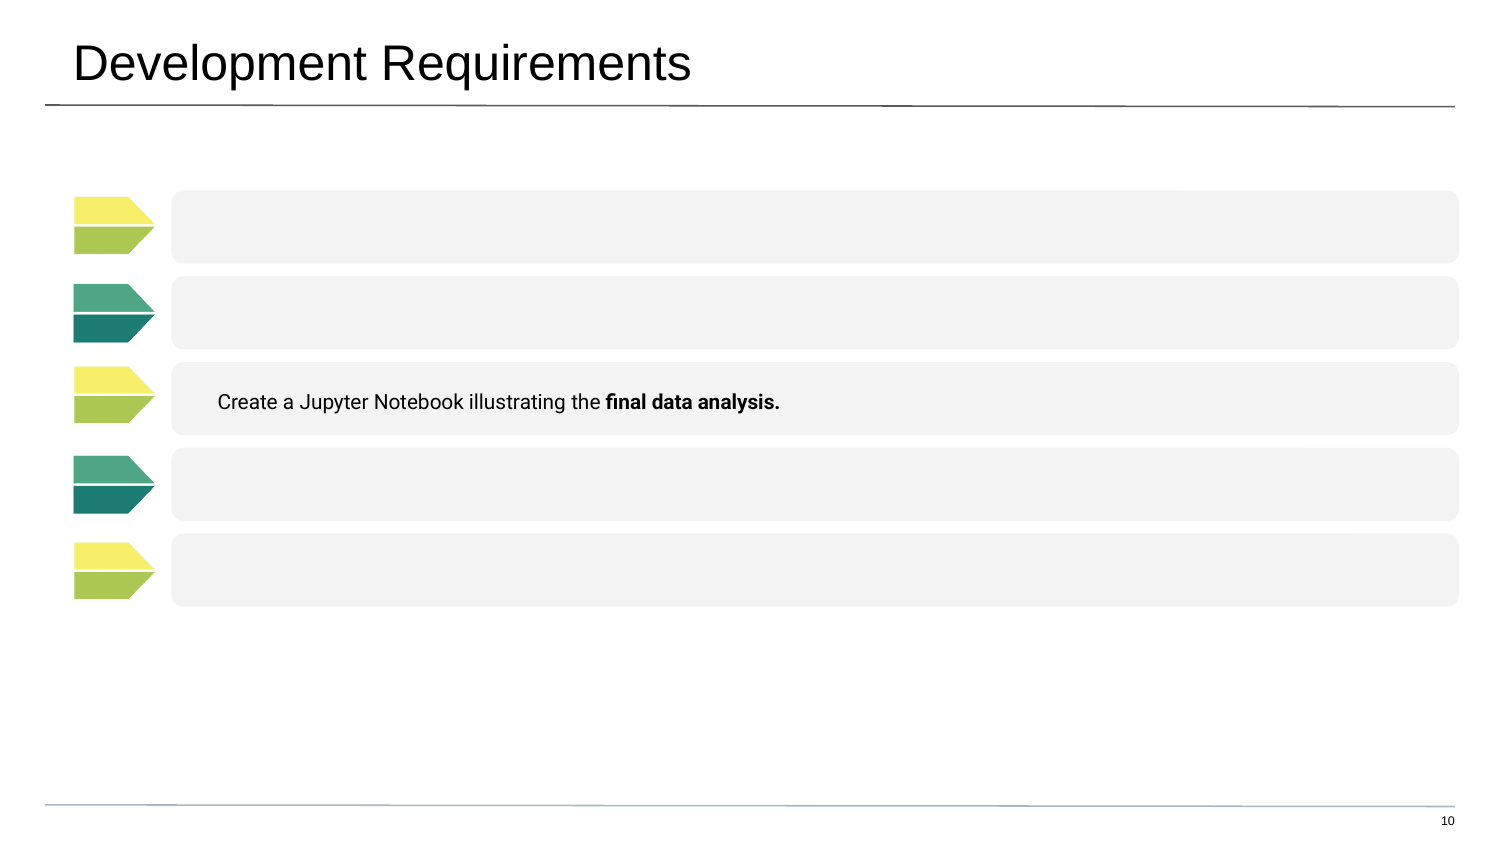

# Development Requirements
Create a Jupyter Notebook illustrating the final data analysis.

10